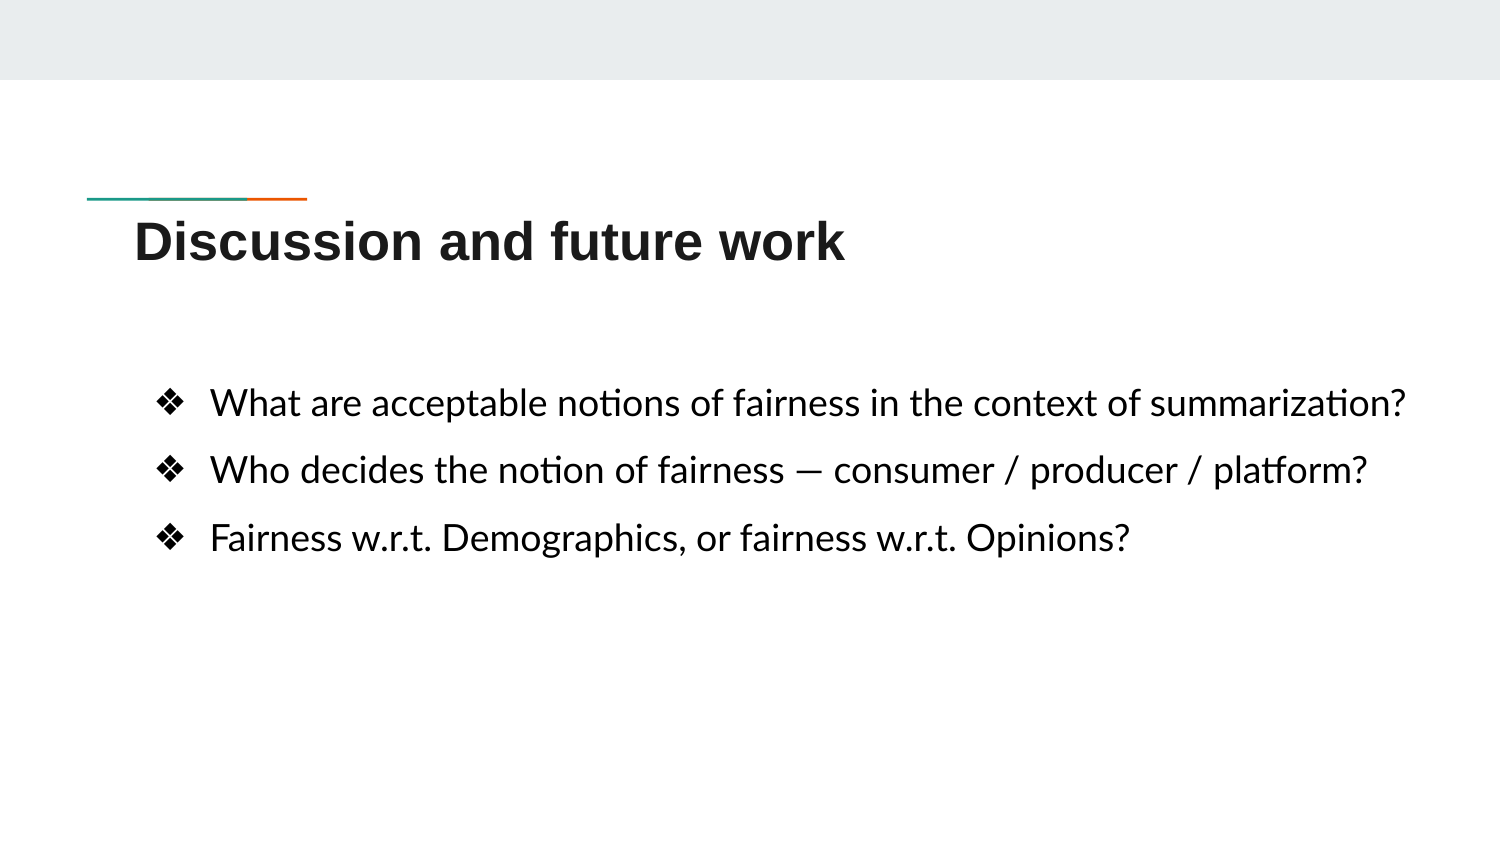

# Discussion and future work
What are acceptable notions of fairness in the context of summarization?
Who decides the notion of fairness — consumer / producer / platform?
Fairness w.r.t. Demographics, or fairness w.r.t. Opinions?